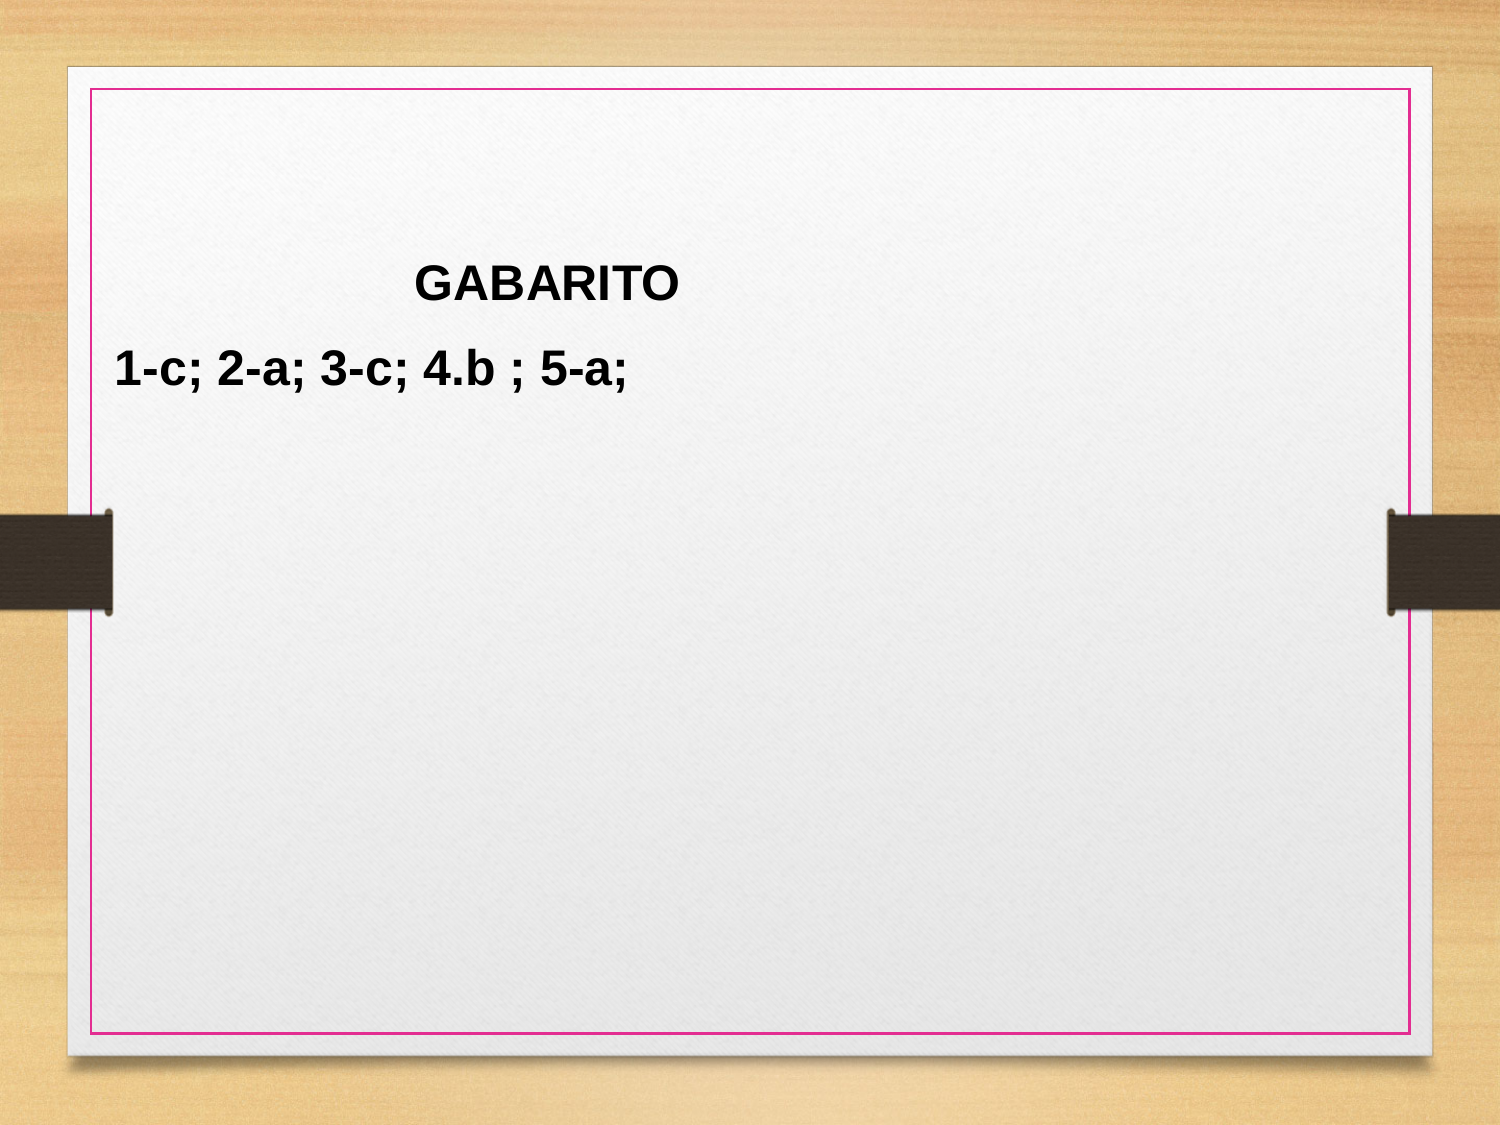

GABARITO
1-c; 2-a; 3-c; 4.b ; 5-a;